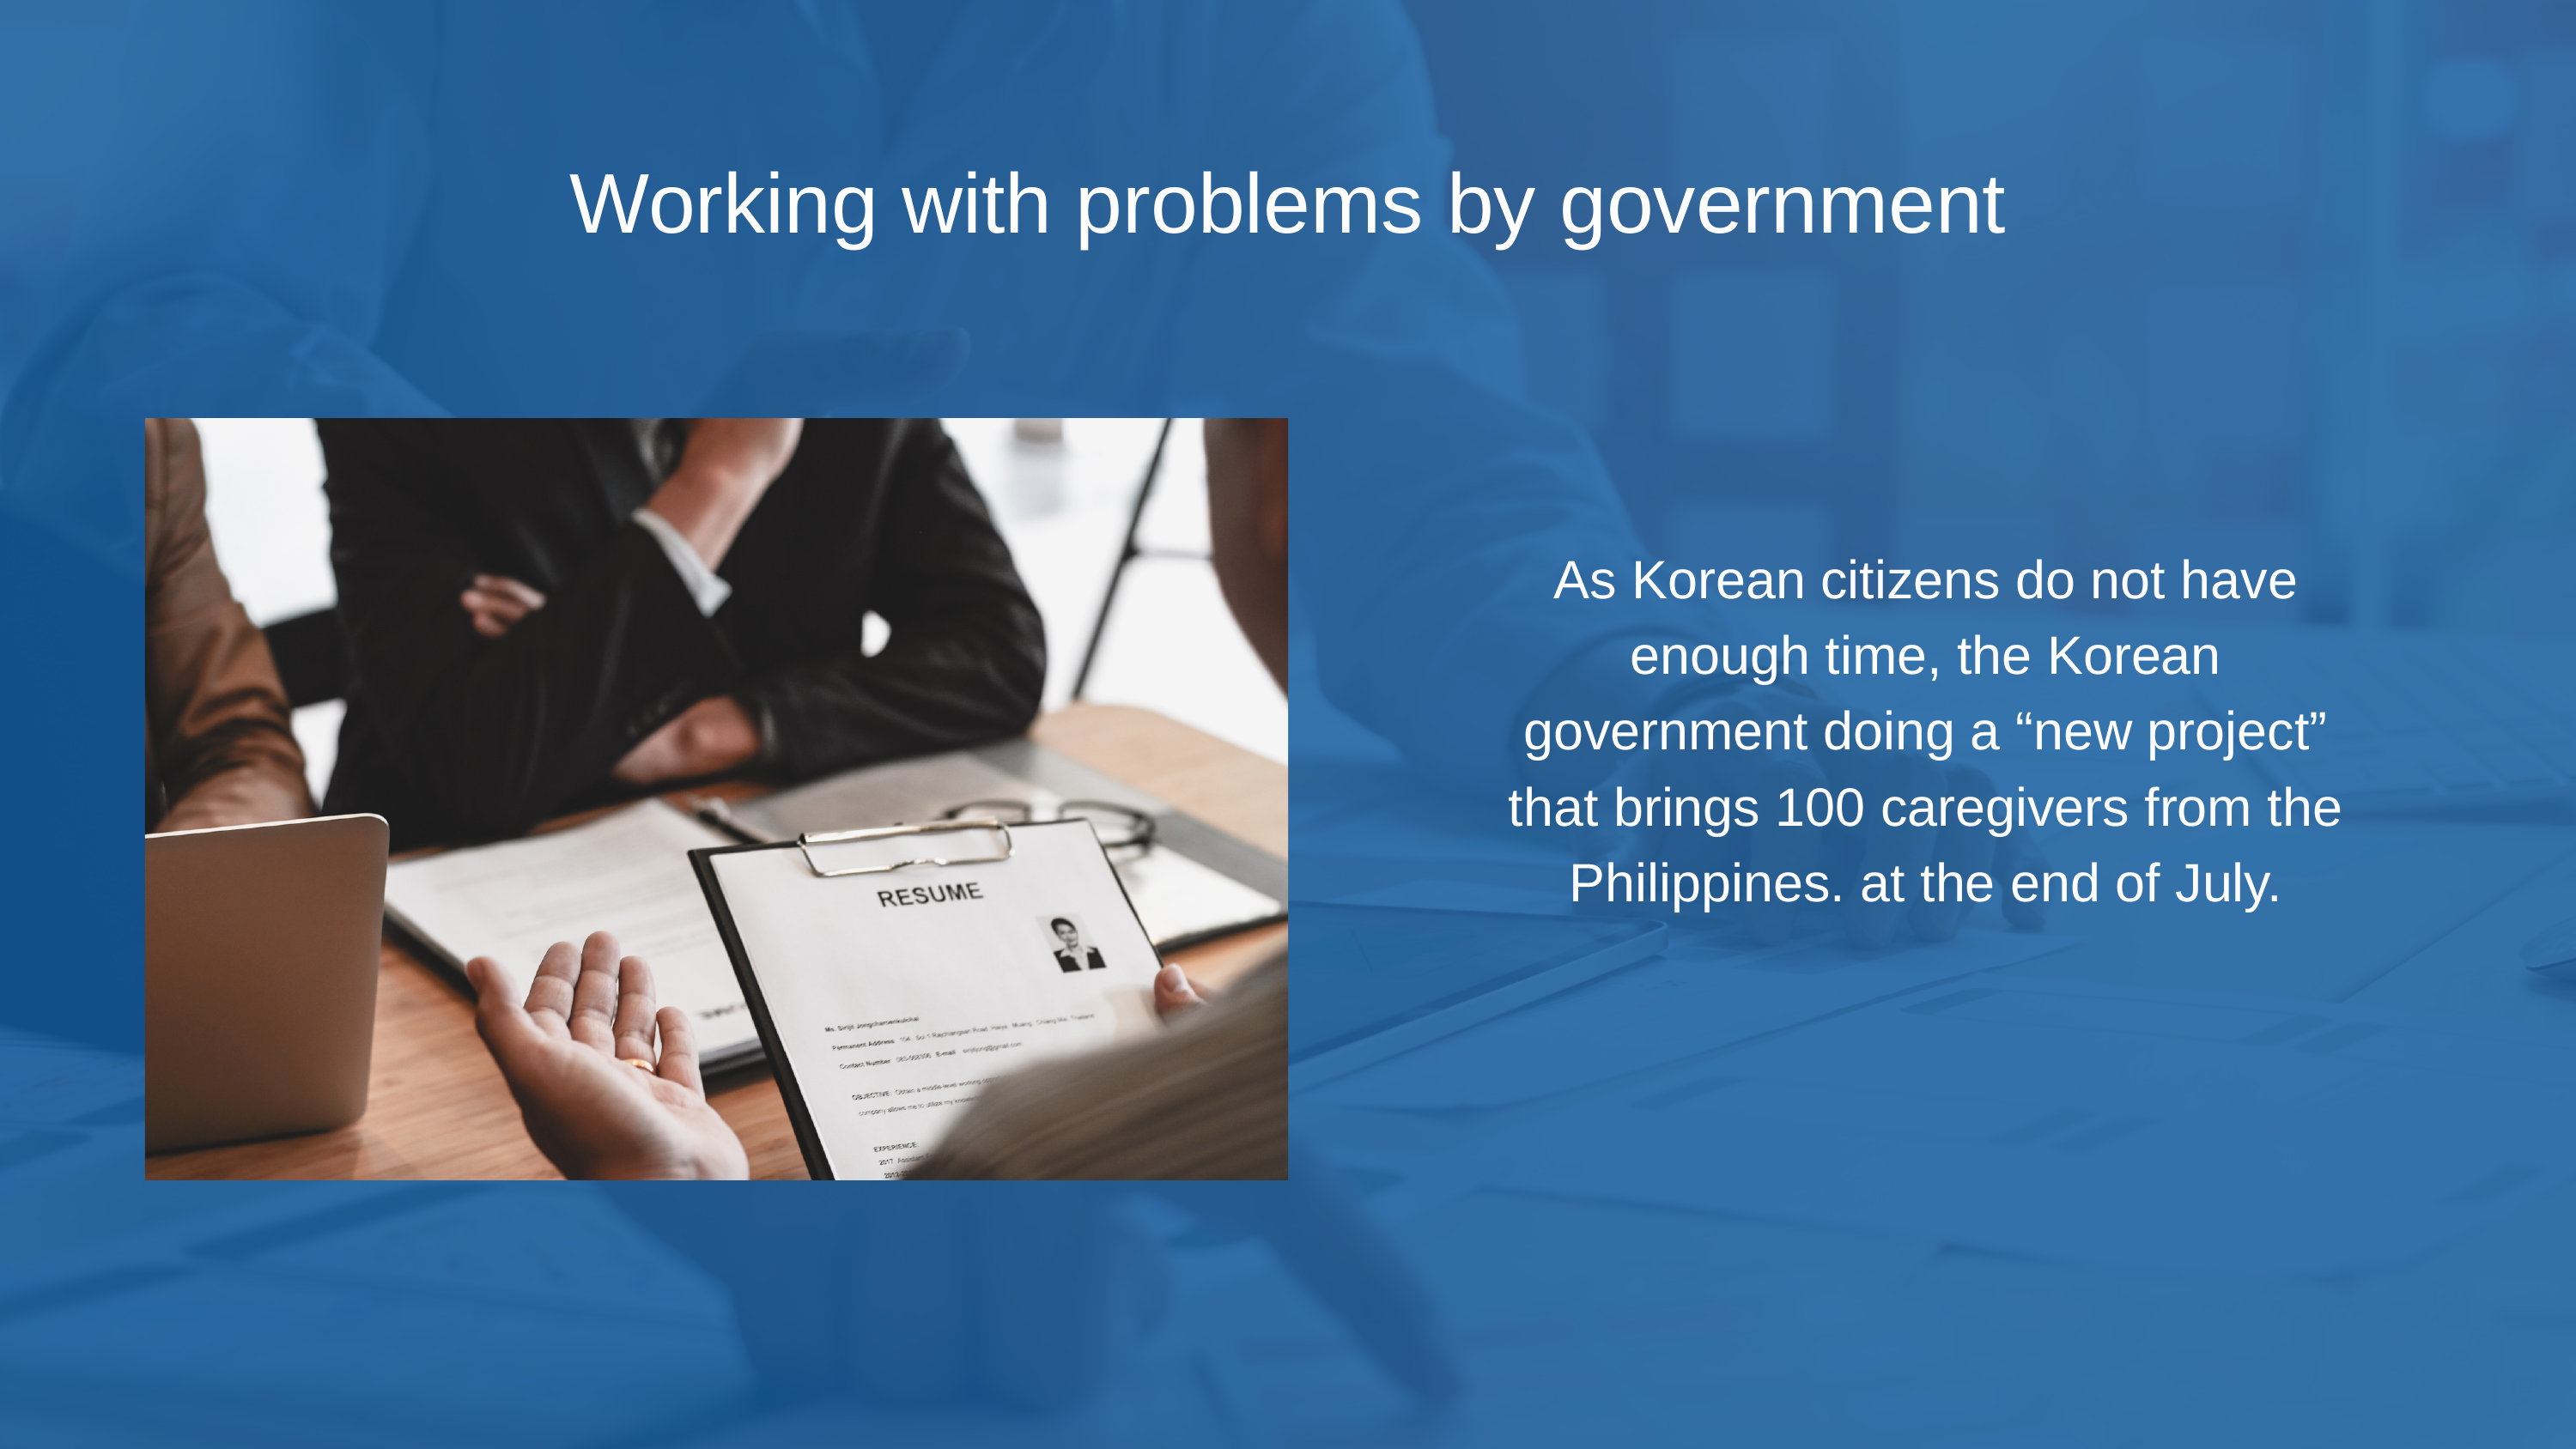

Working with problems by government

As Korean citizens do not have enough time, the Korean government doing a “new project” that brings 100 caregivers from the Philippines. at the end of July.